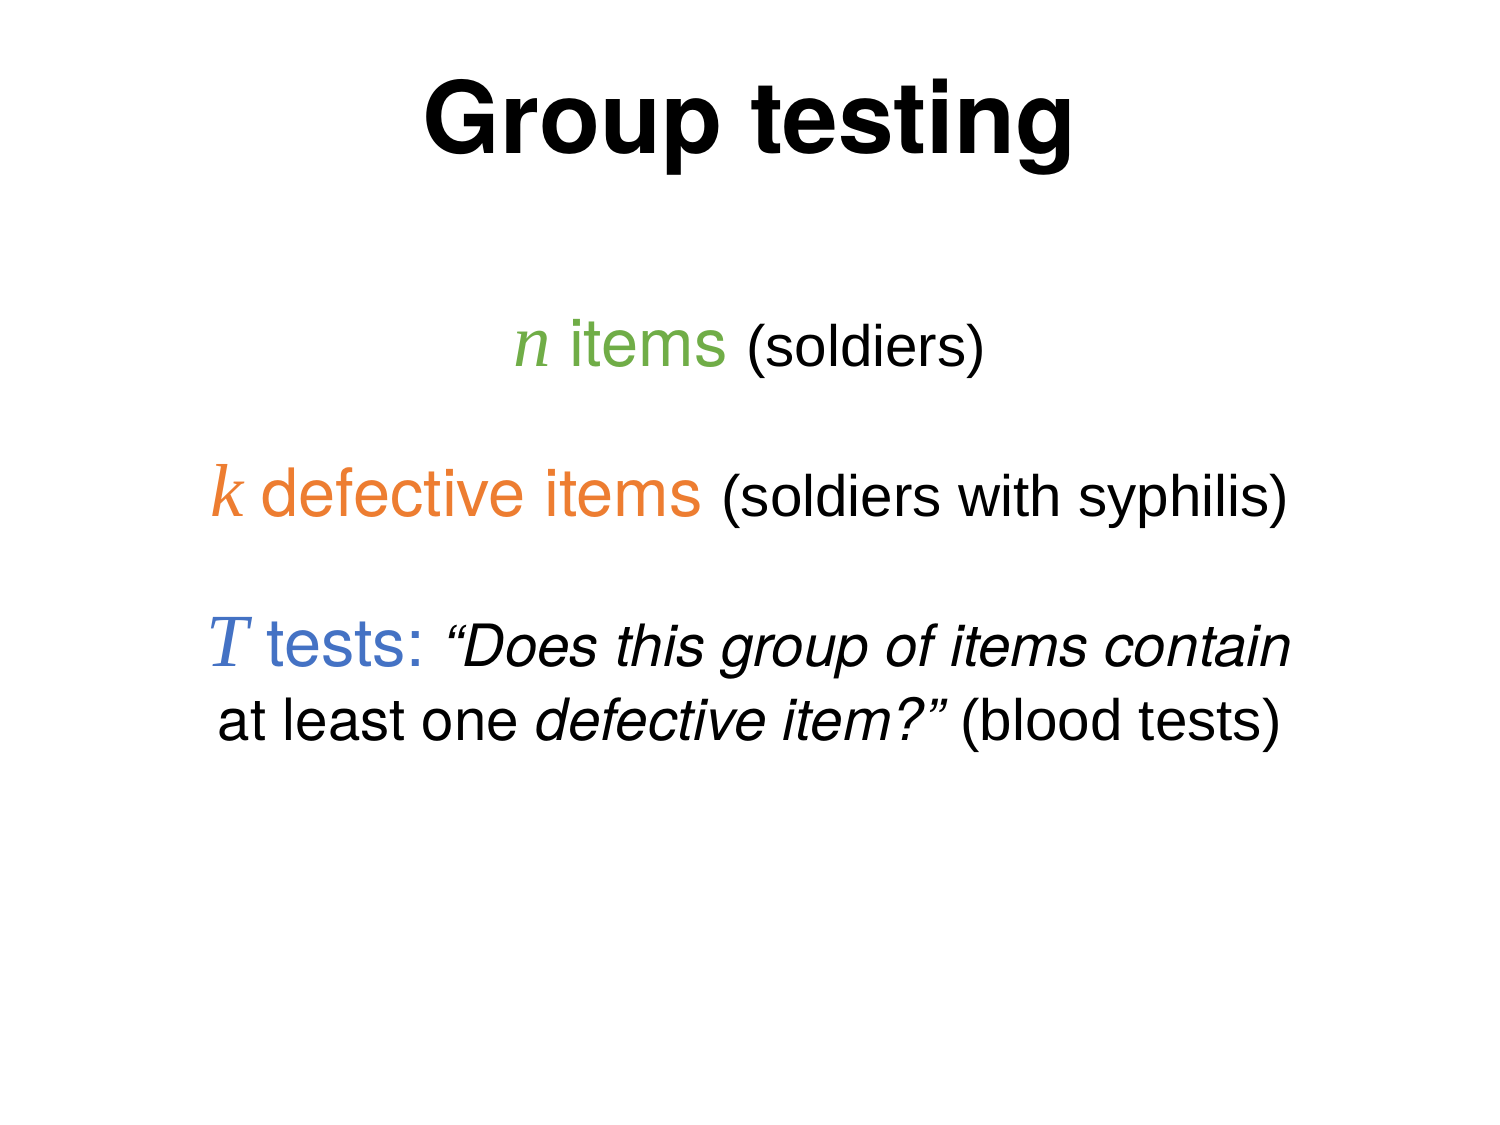

# Group testing
n items (soldiers)

k defective items (soldiers with syphilis)

T tests: “Does this group of items contain
at least one defective item?” (blood tests)